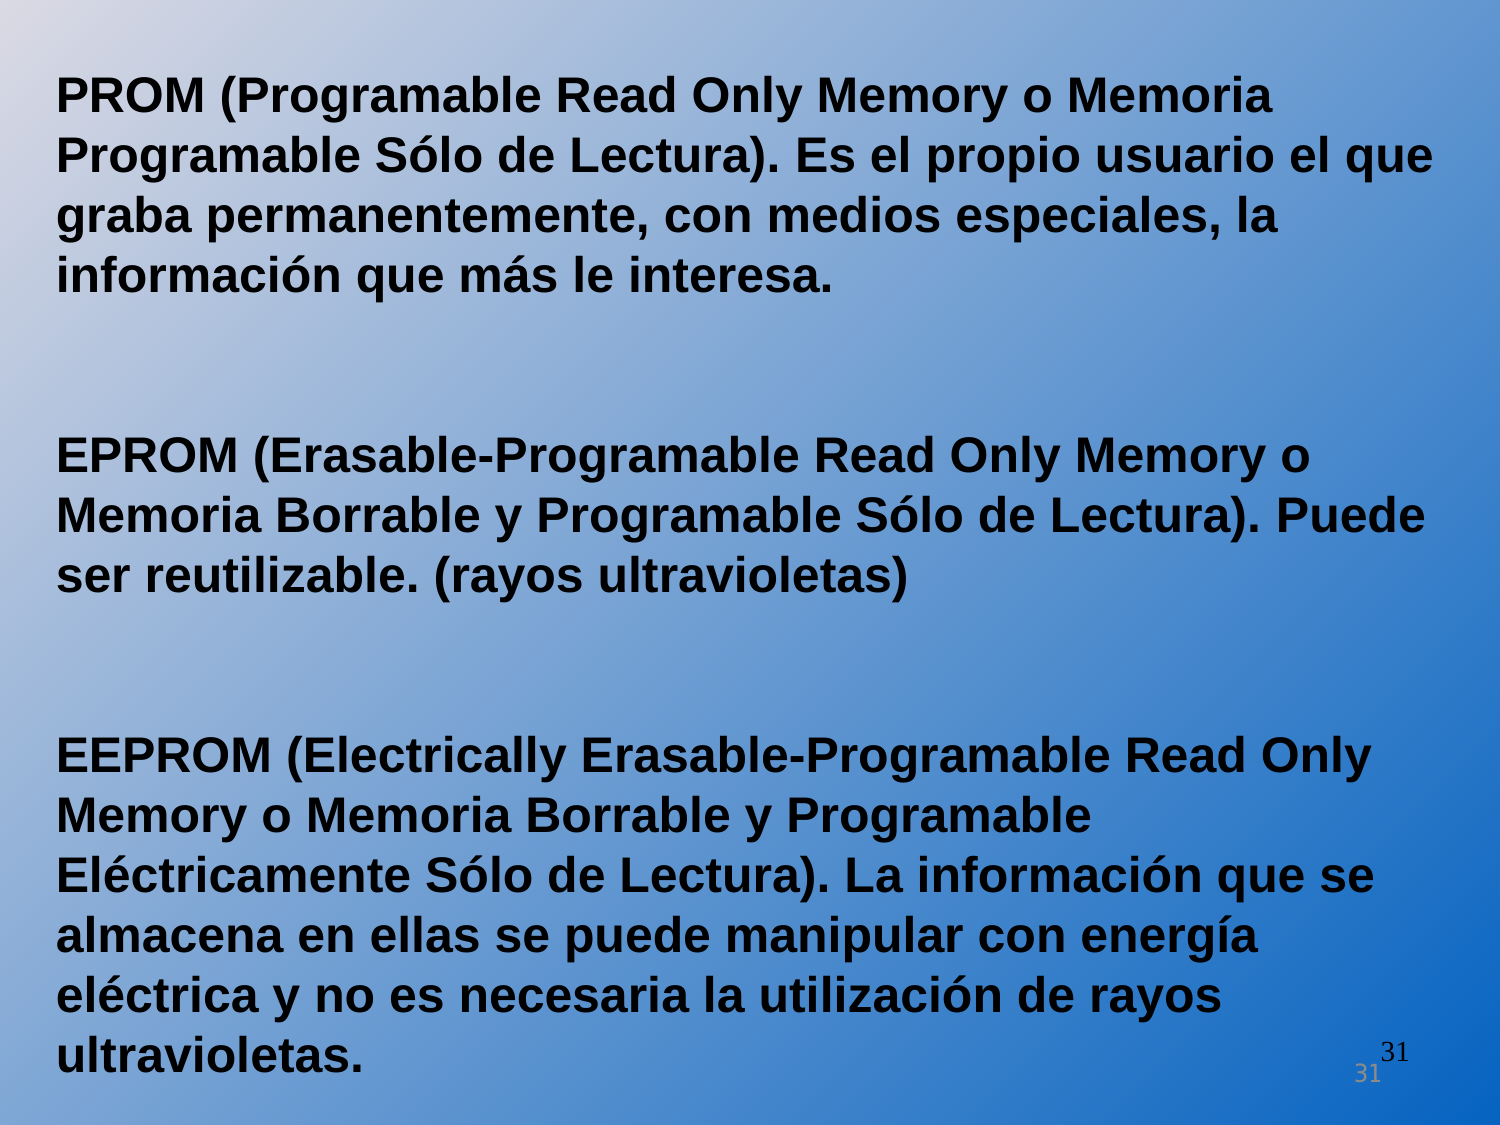

PROM (Programable Read Only Memory o Memoria Programable Sólo de Lectura). Es el propio usuario el que graba permanentemente, con medios especiales, la información que más le interesa.

EPROM (Erasable-Programable Read Only Memory o Memoria Borrable y Programable Sólo de Lectura). Puede ser reutilizable. (rayos ultravioletas)

EEPROM (Electrically Erasable-Programable Read Only Memory o Memoria Borrable y Programable Eléctricamente Sólo de Lectura). La información que se almacena en ellas se puede manipular con energía eléctrica y no es necesaria la utilización de rayos ultravioletas.
31
31